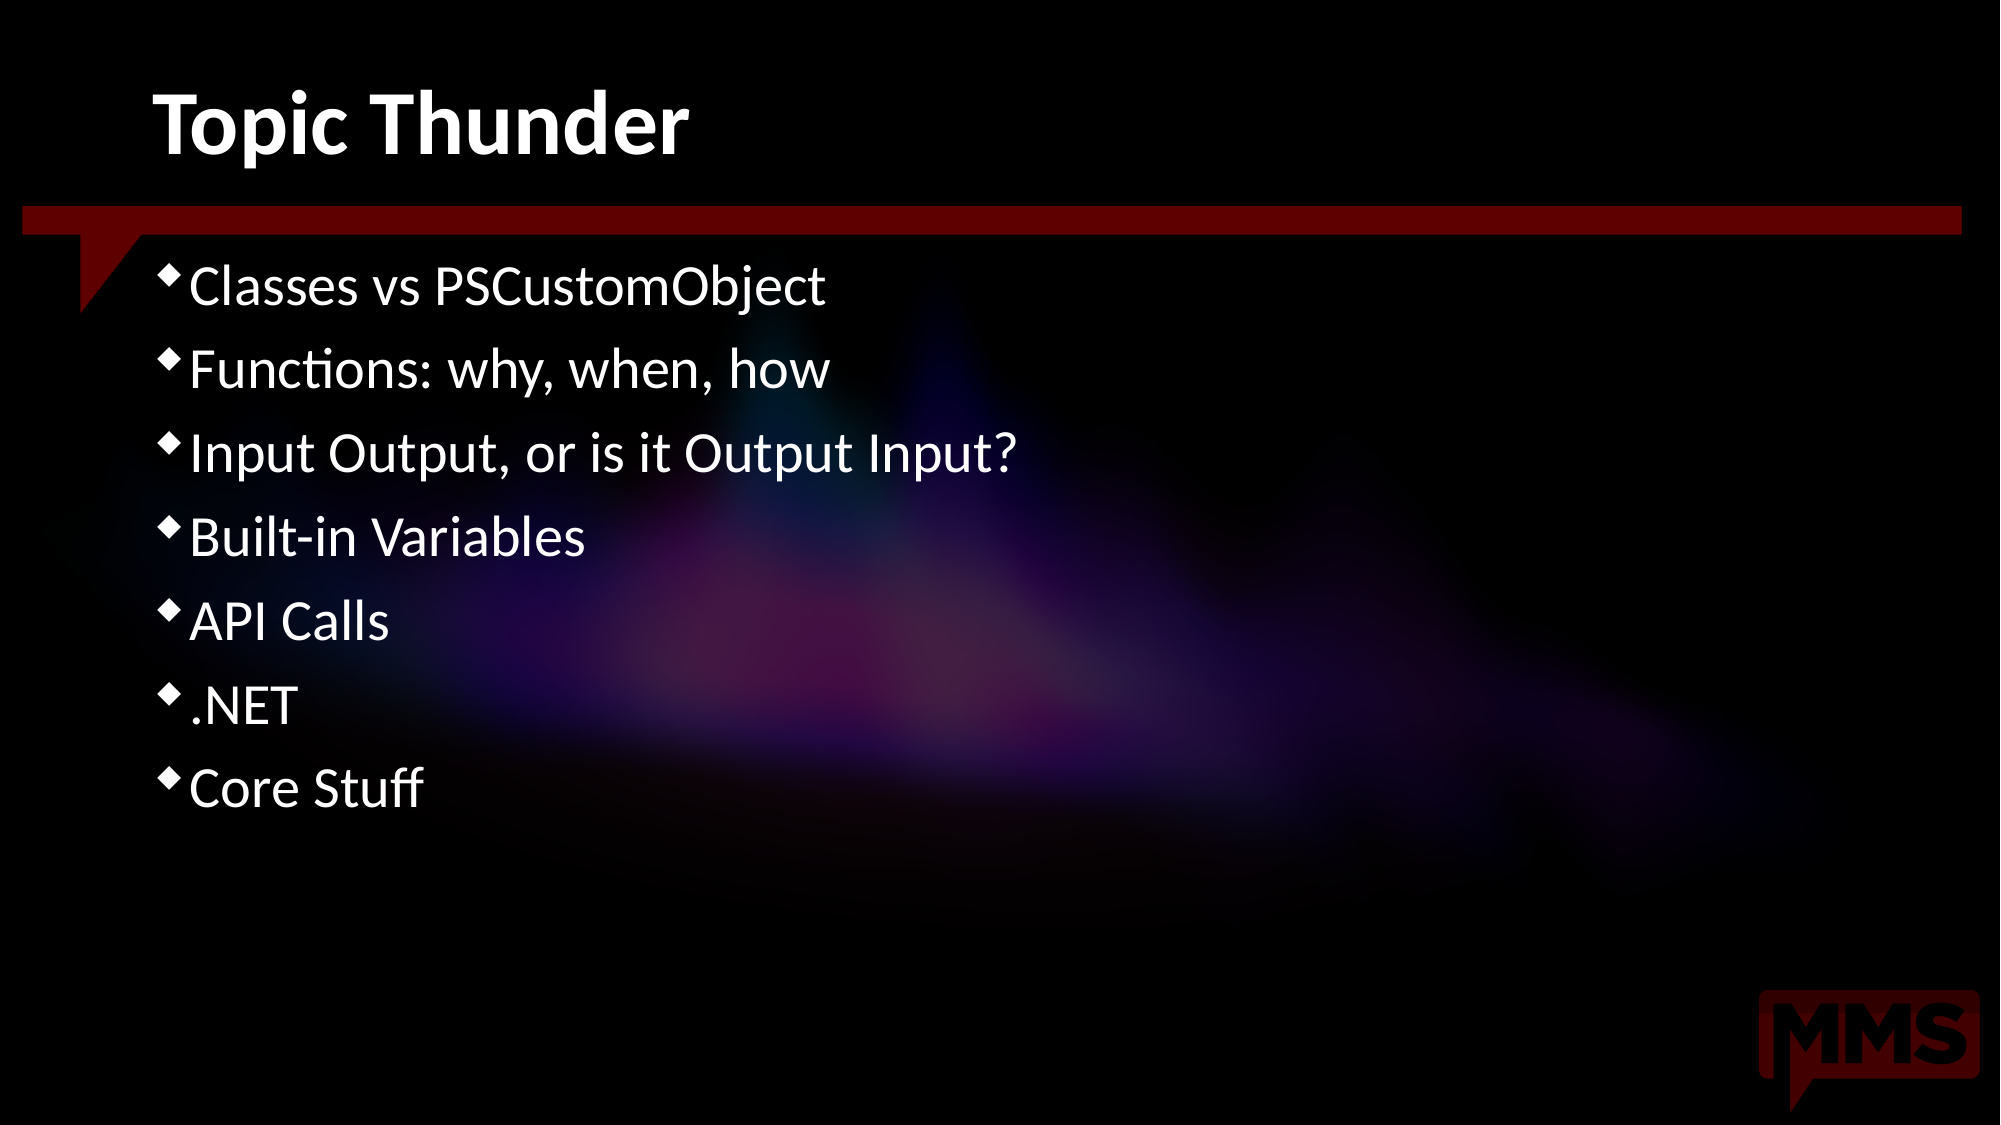

# Topic Thunder
Classes vs PSCustomObject
Functions: why, when, how
Input Output, or is it Output Input?
Built-in Variables
API Calls
.NET
Core Stuff